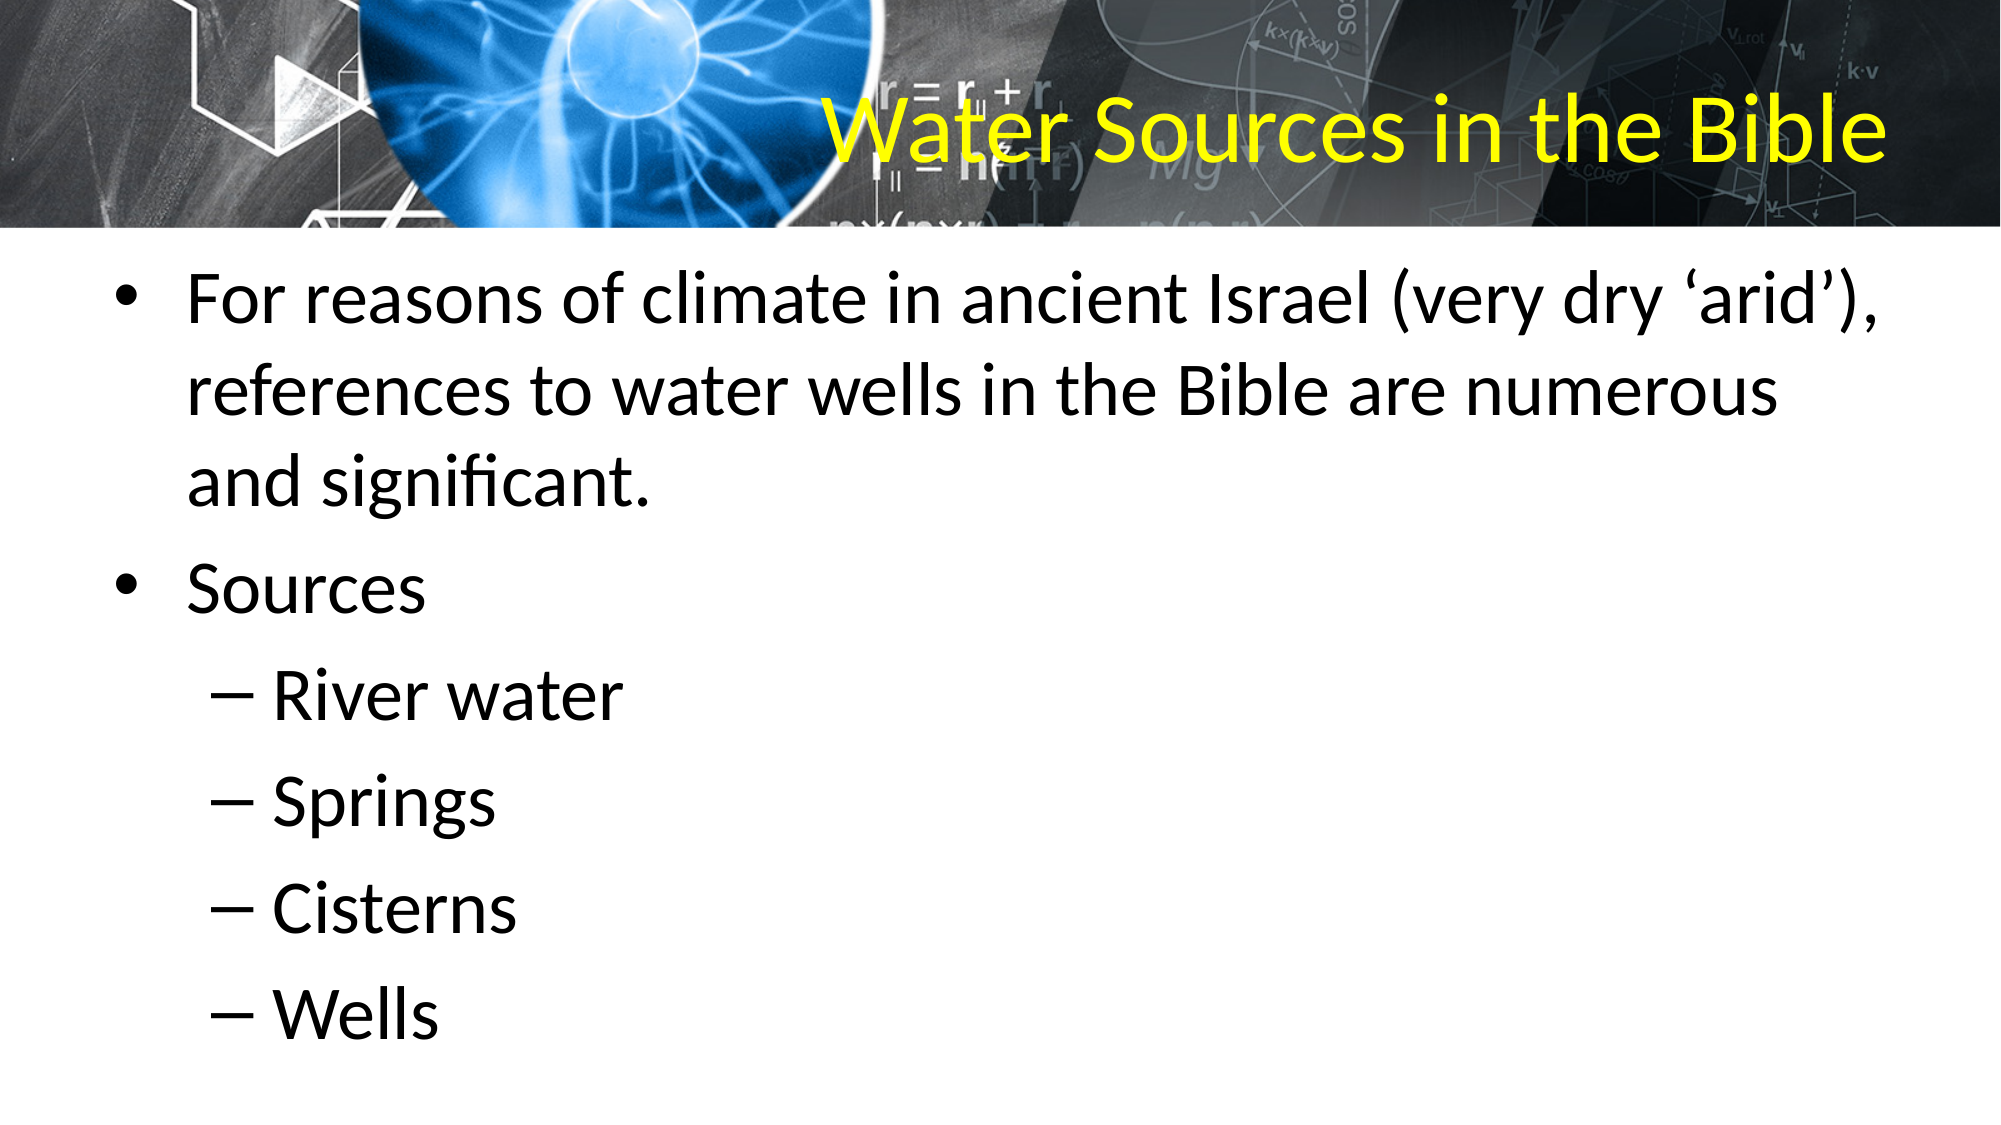

# Water Sources in the Bible
For reasons of climate in ancient Israel (very dry ‘arid’), references to water wells in the Bible are numerous and significant.
Sources
River water
Springs
Cisterns
Wells